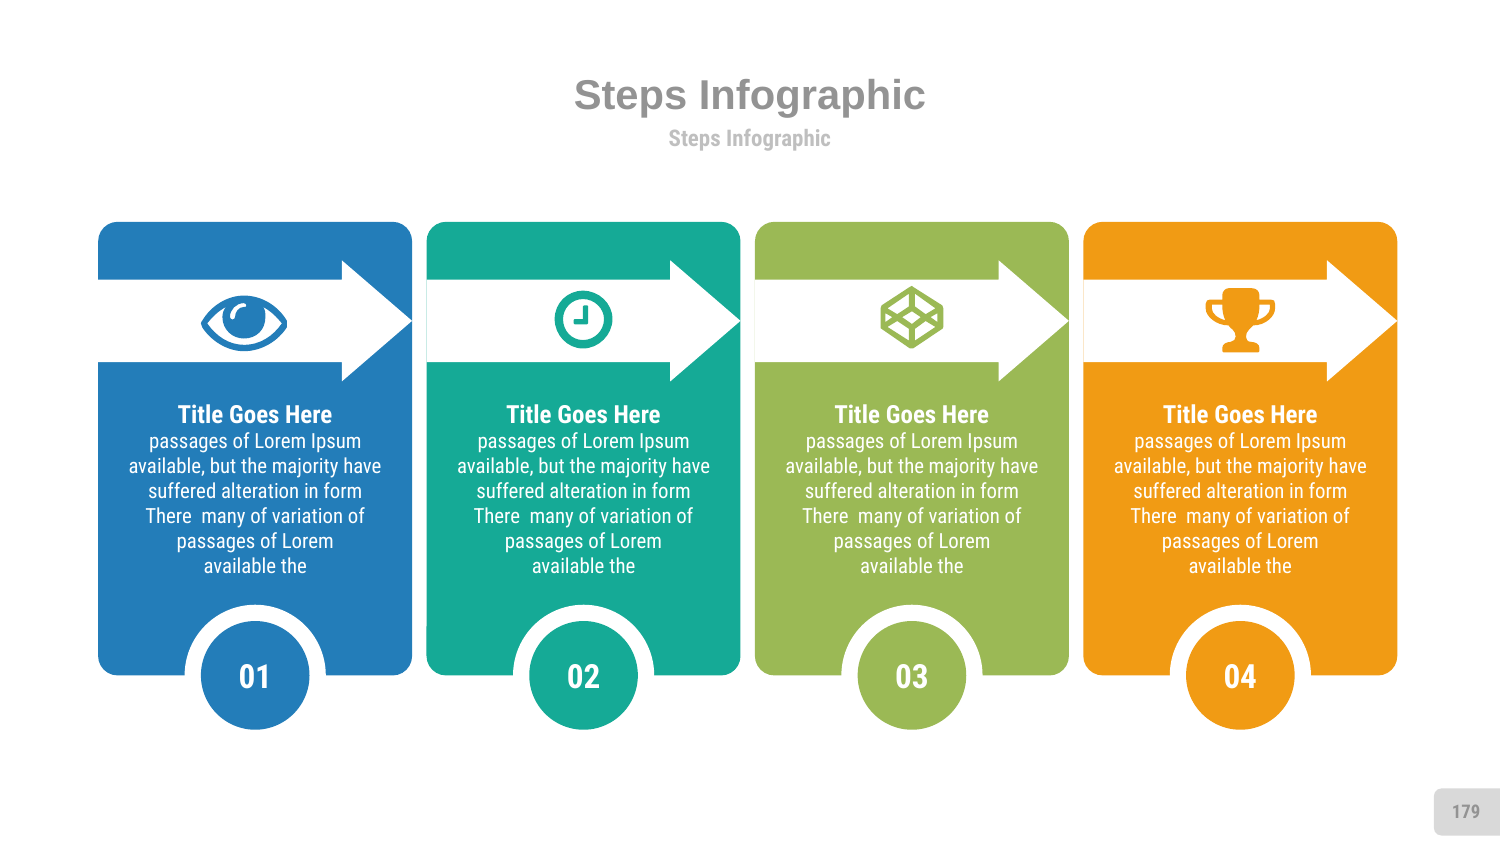

# Steps Infographic
Steps Infographic

Title Goes Here
passages of Lorem Ipsum available, but the majority have suffered alteration in form There  many of variation of passages of Lorem
available the
Title Goes Here
passages of Lorem Ipsum available, but the majority have suffered alteration in form There  many of variation of passages of Lorem
available the
Title Goes Here
passages of Lorem Ipsum available, but the majority have suffered alteration in form There  many of variation of passages of Lorem
available the
Title Goes Here
passages of Lorem Ipsum available, but the majority have suffered alteration in form There  many of variation of passages of Lorem
available the

04

01

02

03
179